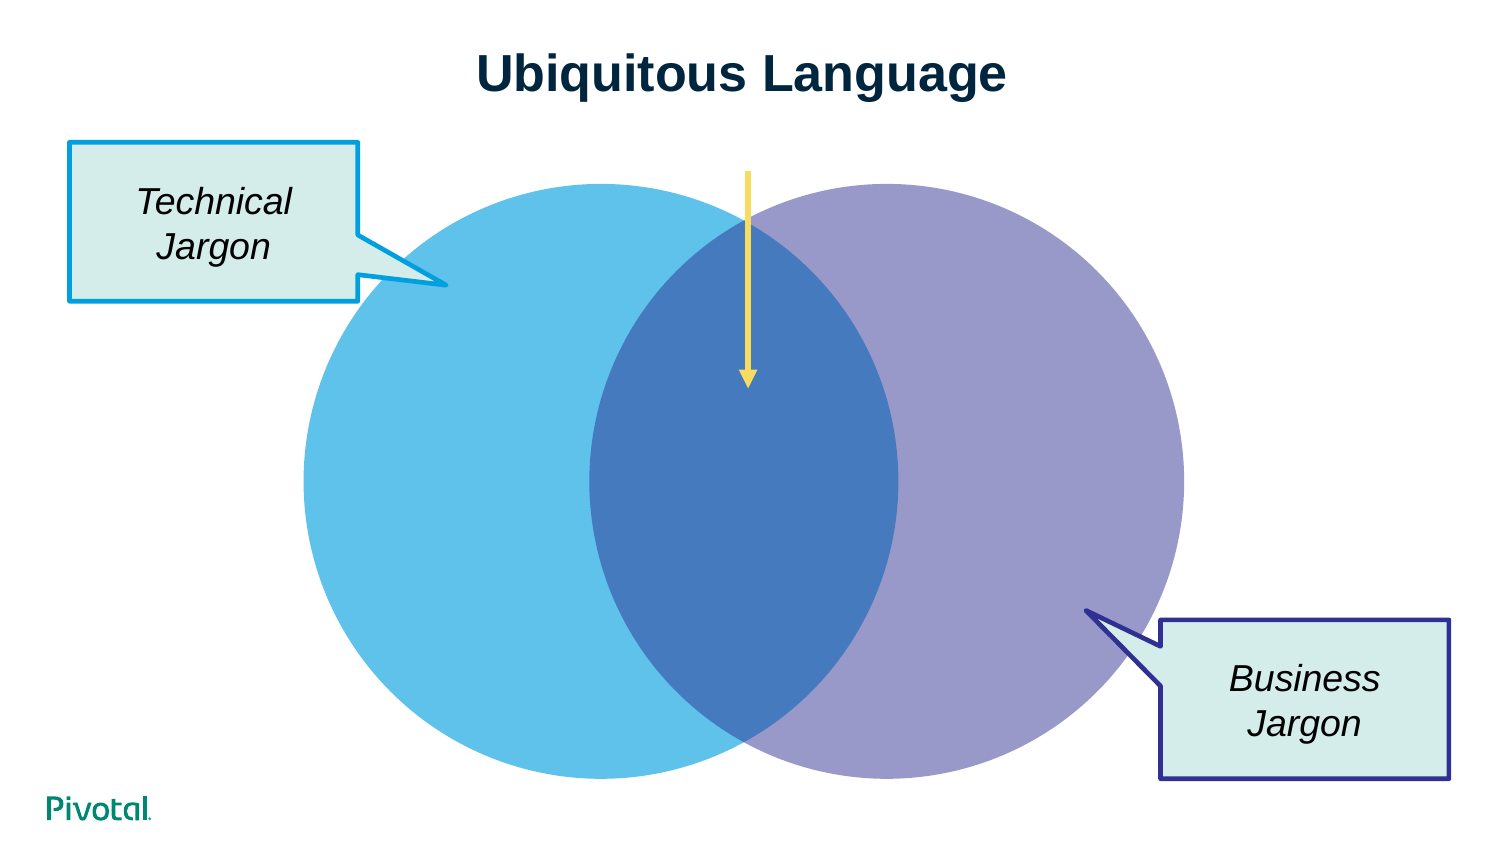

# Ubiquitous Language
Technical Jargon

Business Jargon